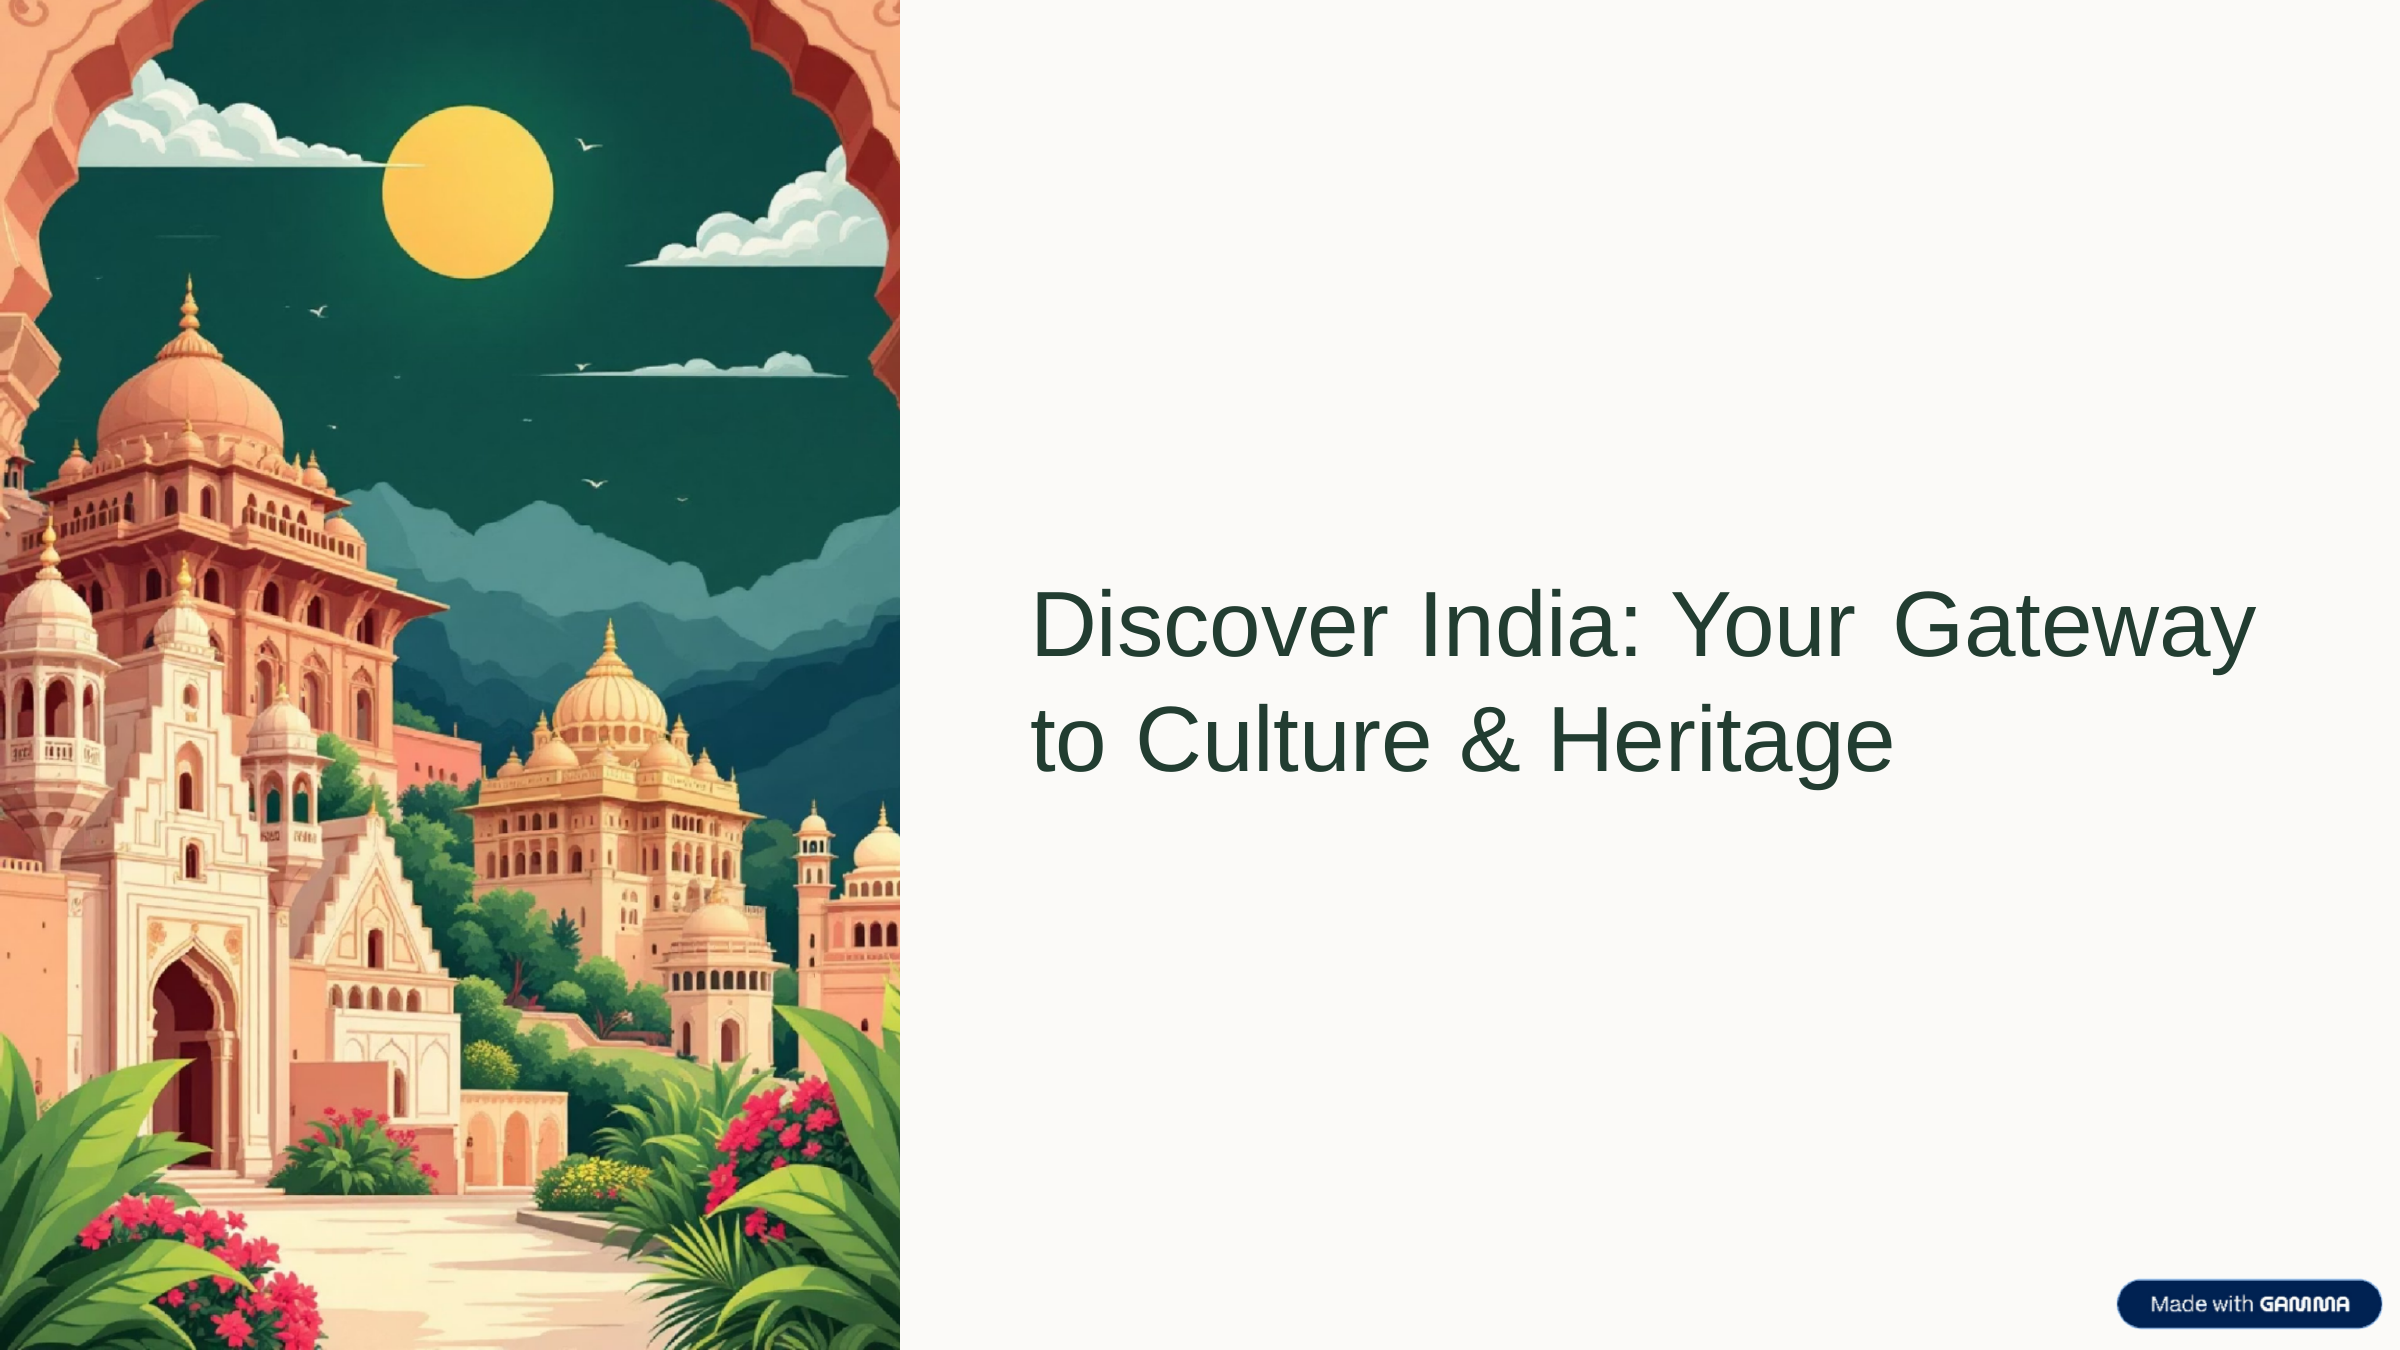

# Discover	India:	Your	Gateway to	Culture	&	Heritage